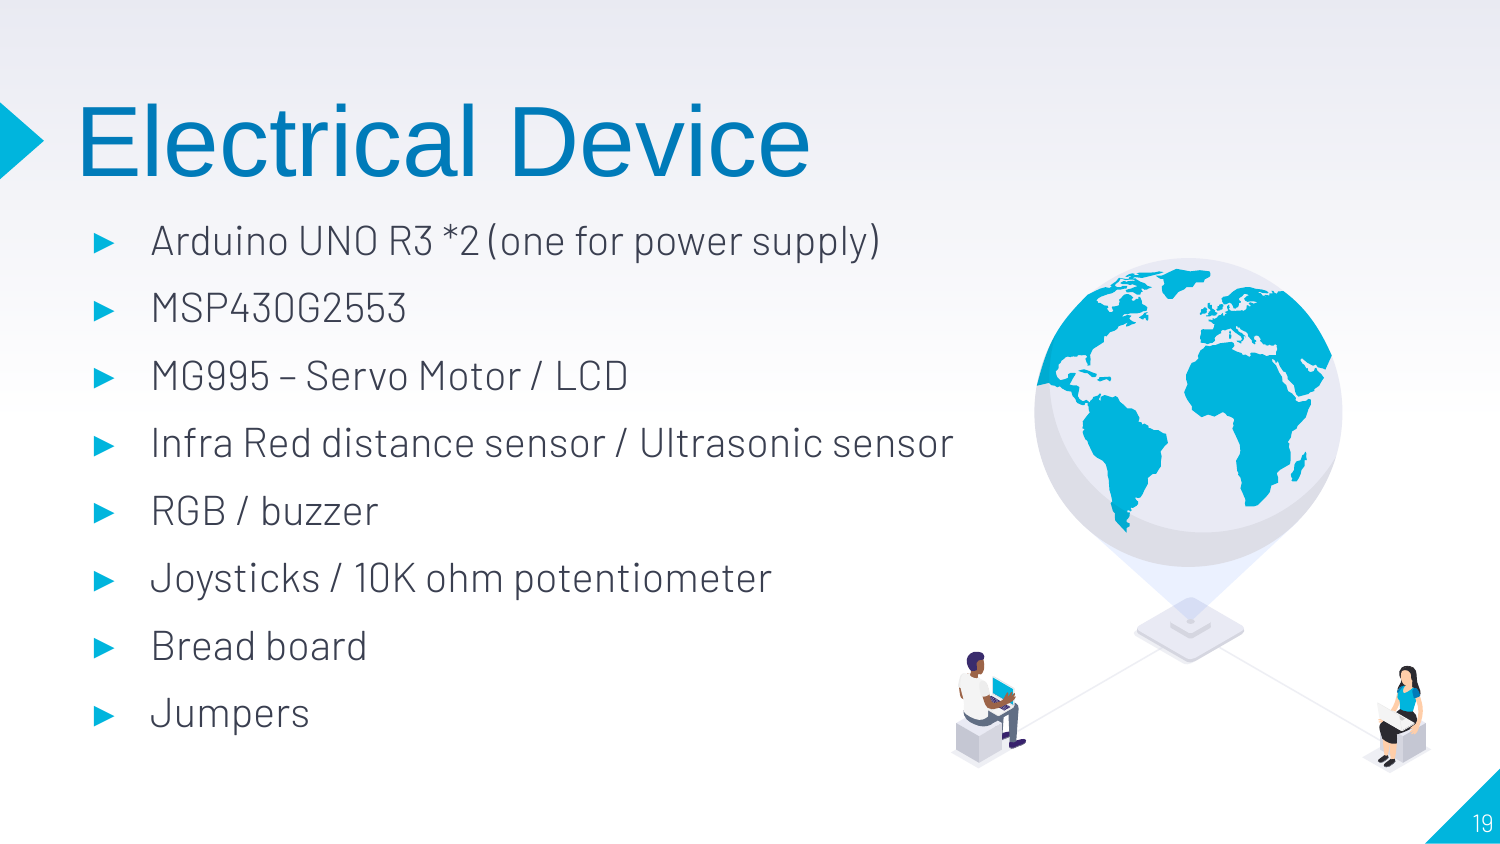

# Electrical Device
Arduino UNO R3 *2 (one for power supply)
MSP430G2553
MG995 – Servo Motor / LCD
Infra Red distance sensor / Ultrasonic sensor
RGB / buzzer
Joysticks / 10K ohm potentiometer
Bread board
Jumpers

19